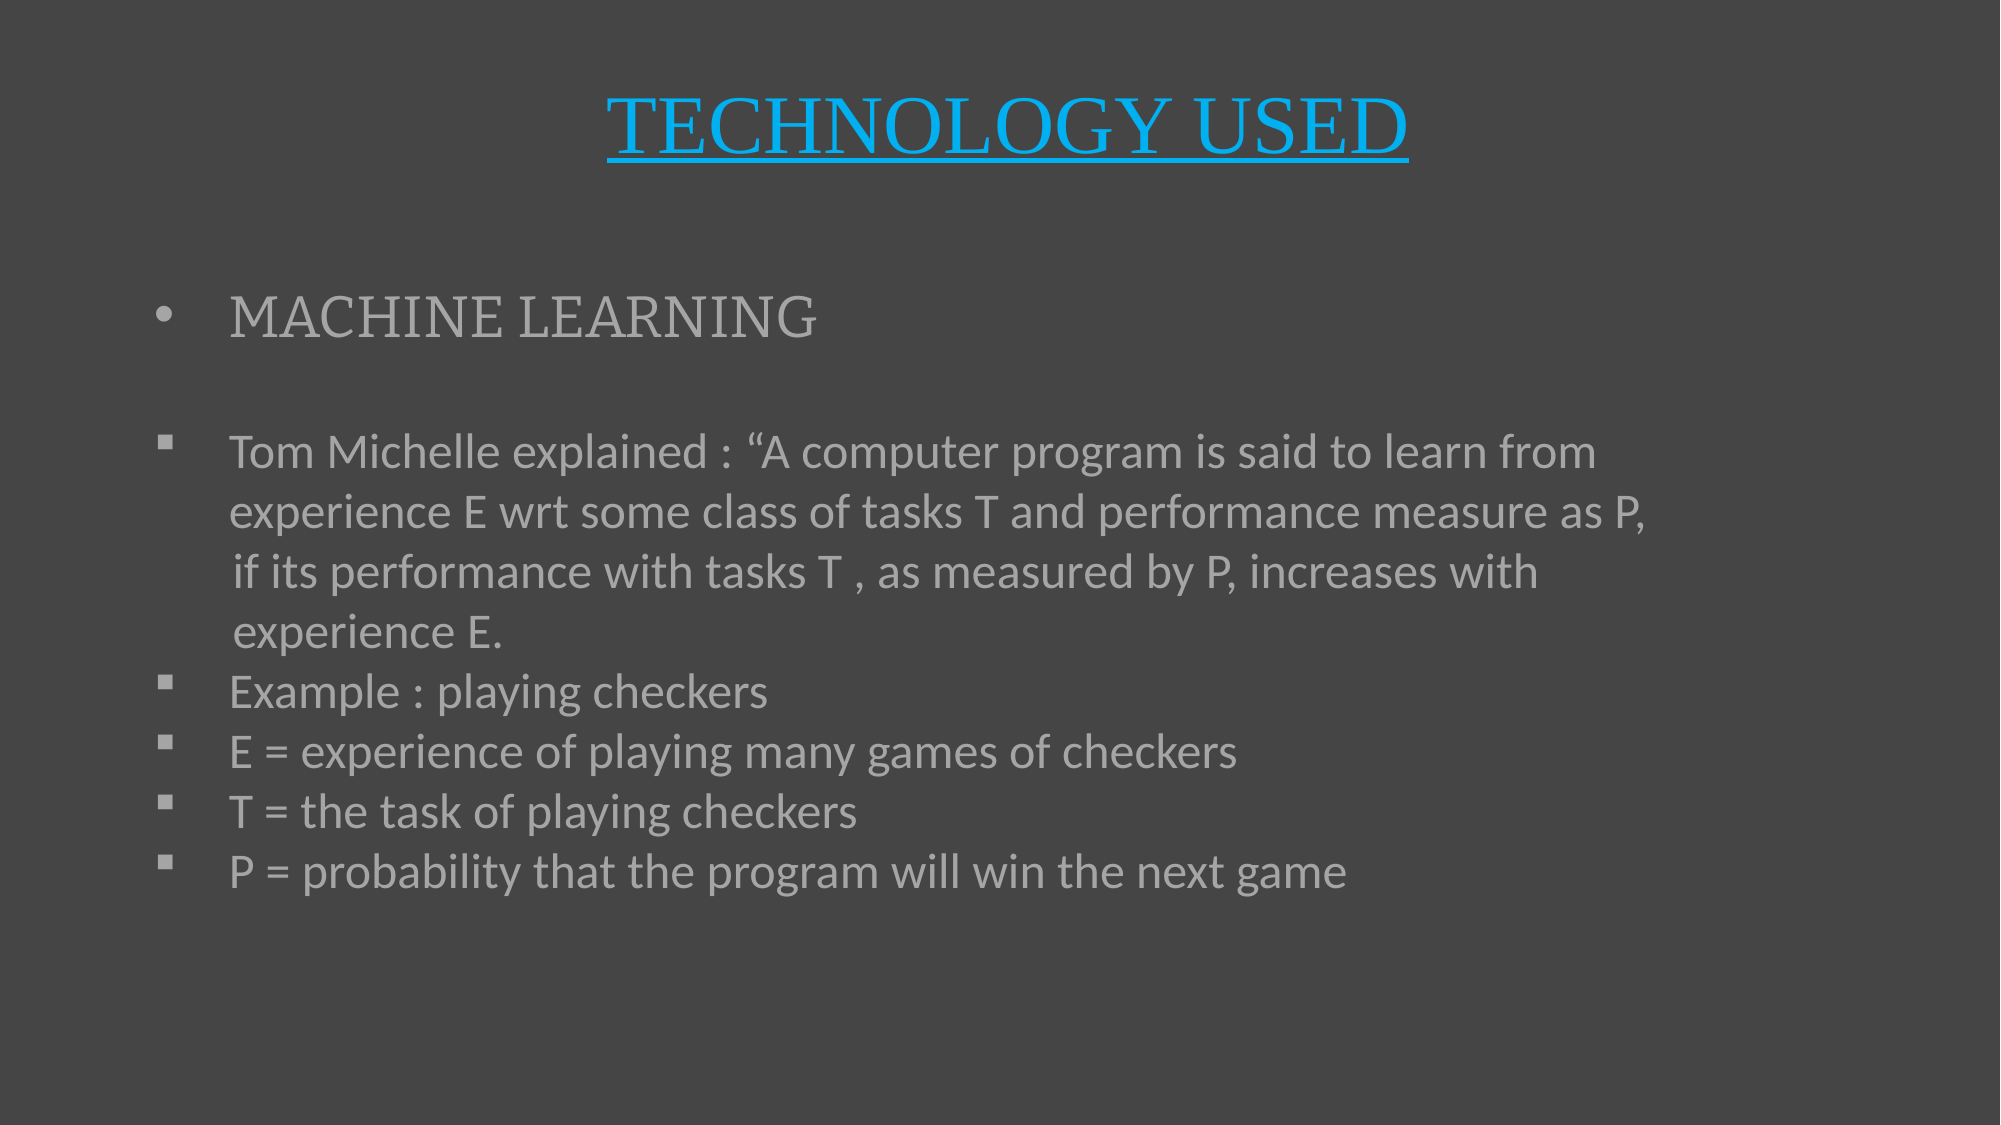

TECHNOLOGY USED
MACHINE LEARNING

Tom Michelle explained : “A computer program is said to learn from experience E wrt some class of tasks T and performance measure as P,
       if its performance with tasks T , as measured by P, increases with
       experience E.
Example : playing checkers
E = experience of playing many games of checkers
T = the task of playing checkers
P = probability that the program will win the next game